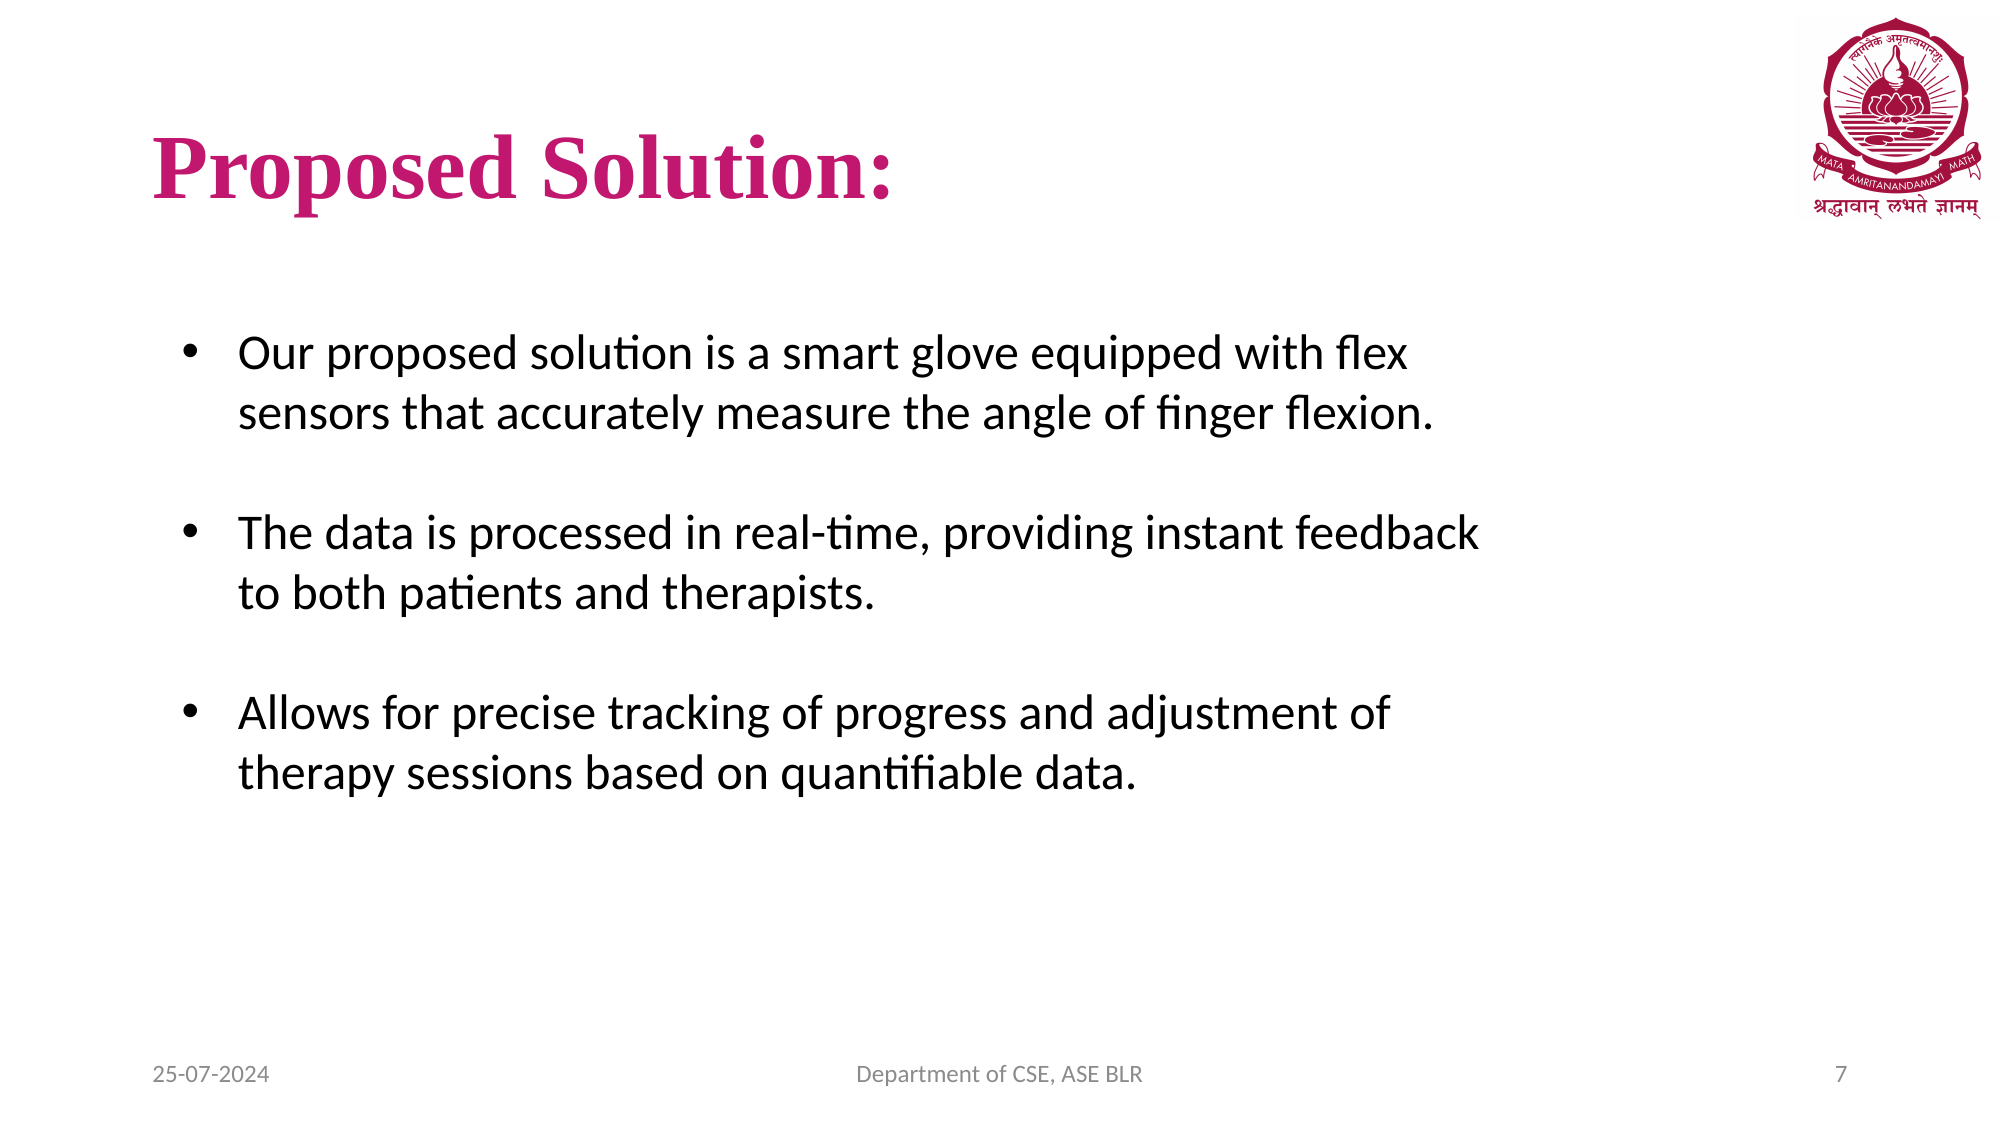

# Proposed Solution:

Our proposed solution is a smart glove equipped with flex sensors that accurately measure the angle of finger flexion.

The data is processed in real-time, providing instant feedback to both patients and therapists.

Allows for precise tracking of progress and adjustment of therapy sessions based on quantifiable data.
25-07-2024
Department of CSE, ASE BLR
7